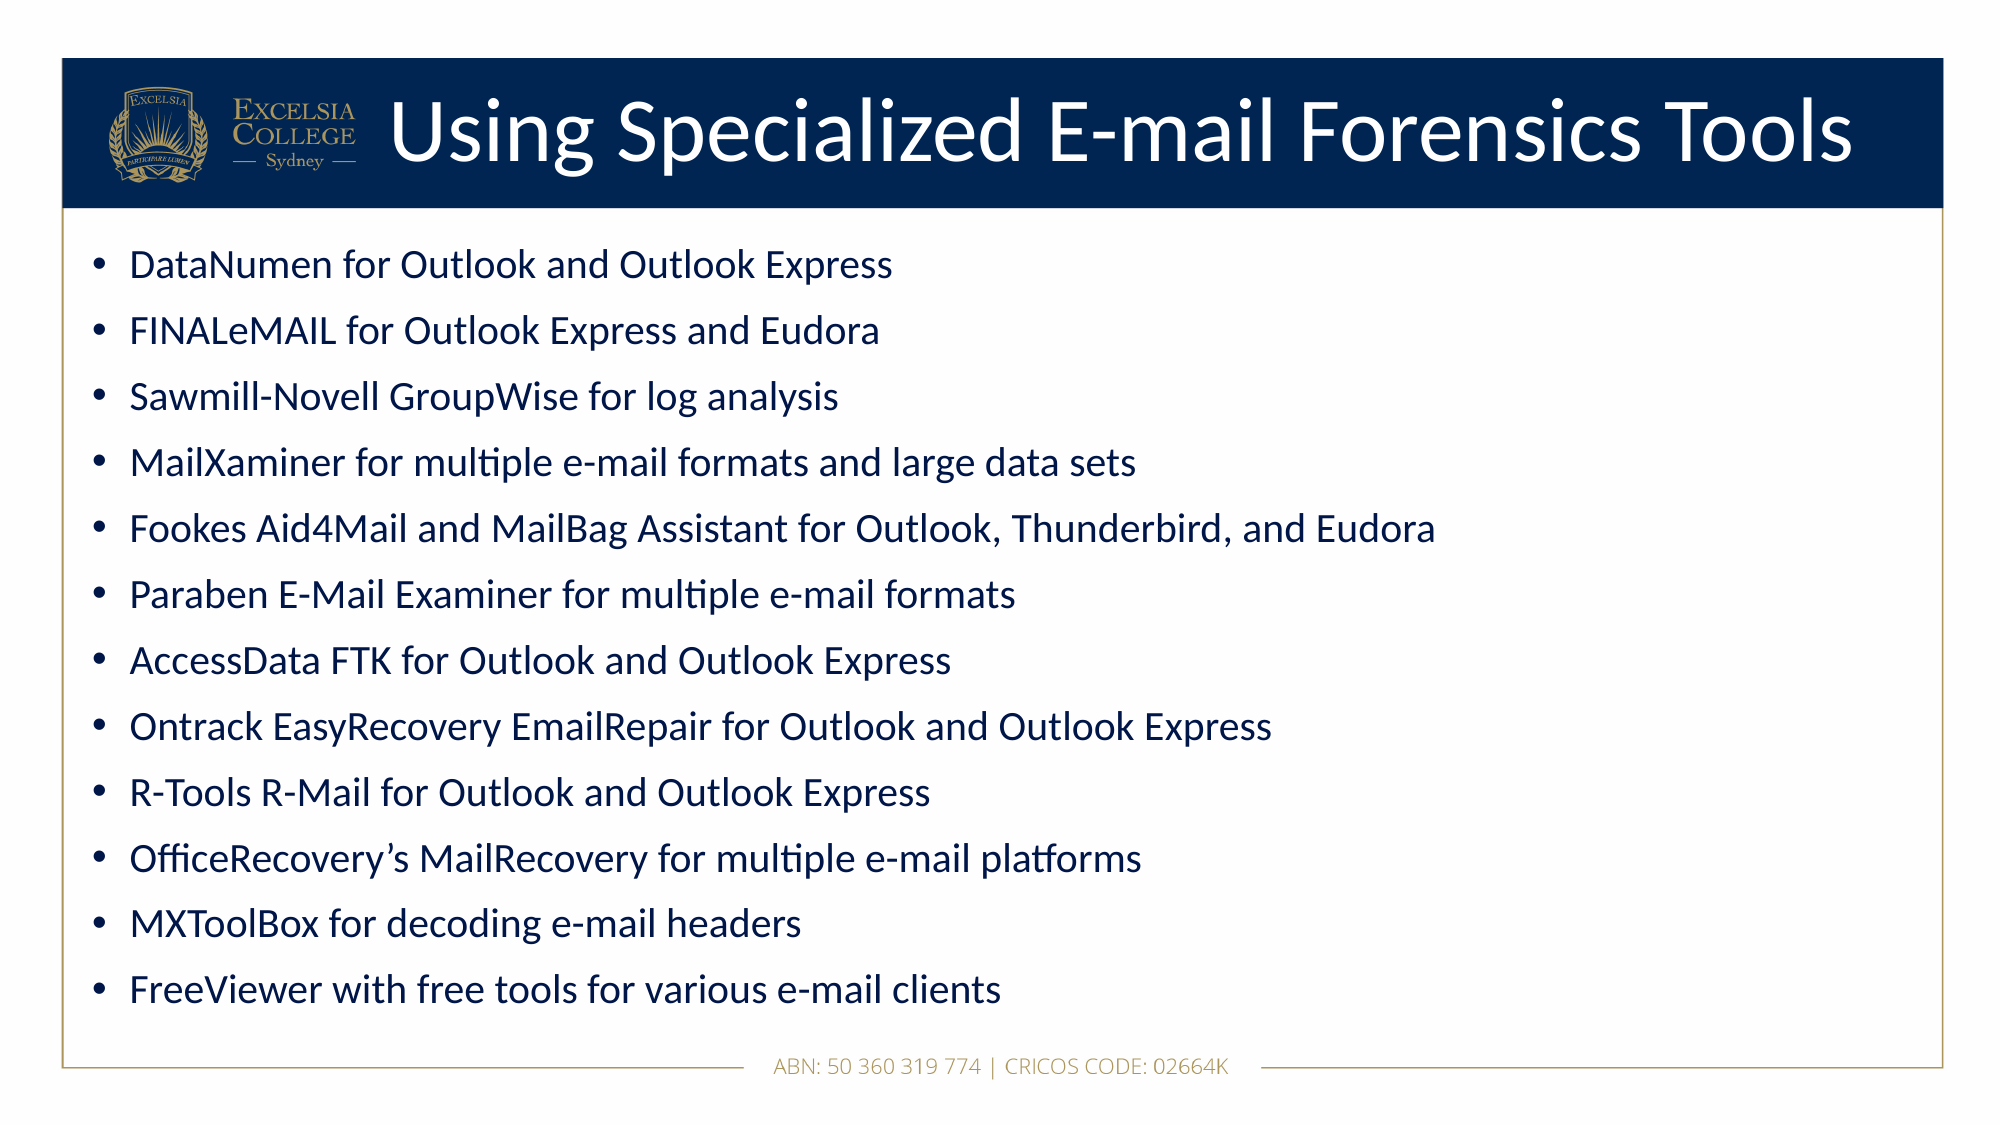

# Using Specialized E-mail Forensics Tools
DataNumen for Outlook and Outlook Express
FINALeMAIL for Outlook Express and Eudora
Sawmill-Novell GroupWise for log analysis
MailXaminer for multiple e-mail formats and large data sets
Fookes Aid4Mail and MailBag Assistant for Outlook, Thunderbird, and Eudora
Paraben E-Mail Examiner for multiple e-mail formats
AccessData FTK for Outlook and Outlook Express
Ontrack EasyRecovery EmailRepair for Outlook and Outlook Express
R-Tools R-Mail for Outlook and Outlook Express
OfficeRecovery’s MailRecovery for multiple e-mail platforms
MXToolBox for decoding e-mail headers
FreeViewer with free tools for various e-mail clients